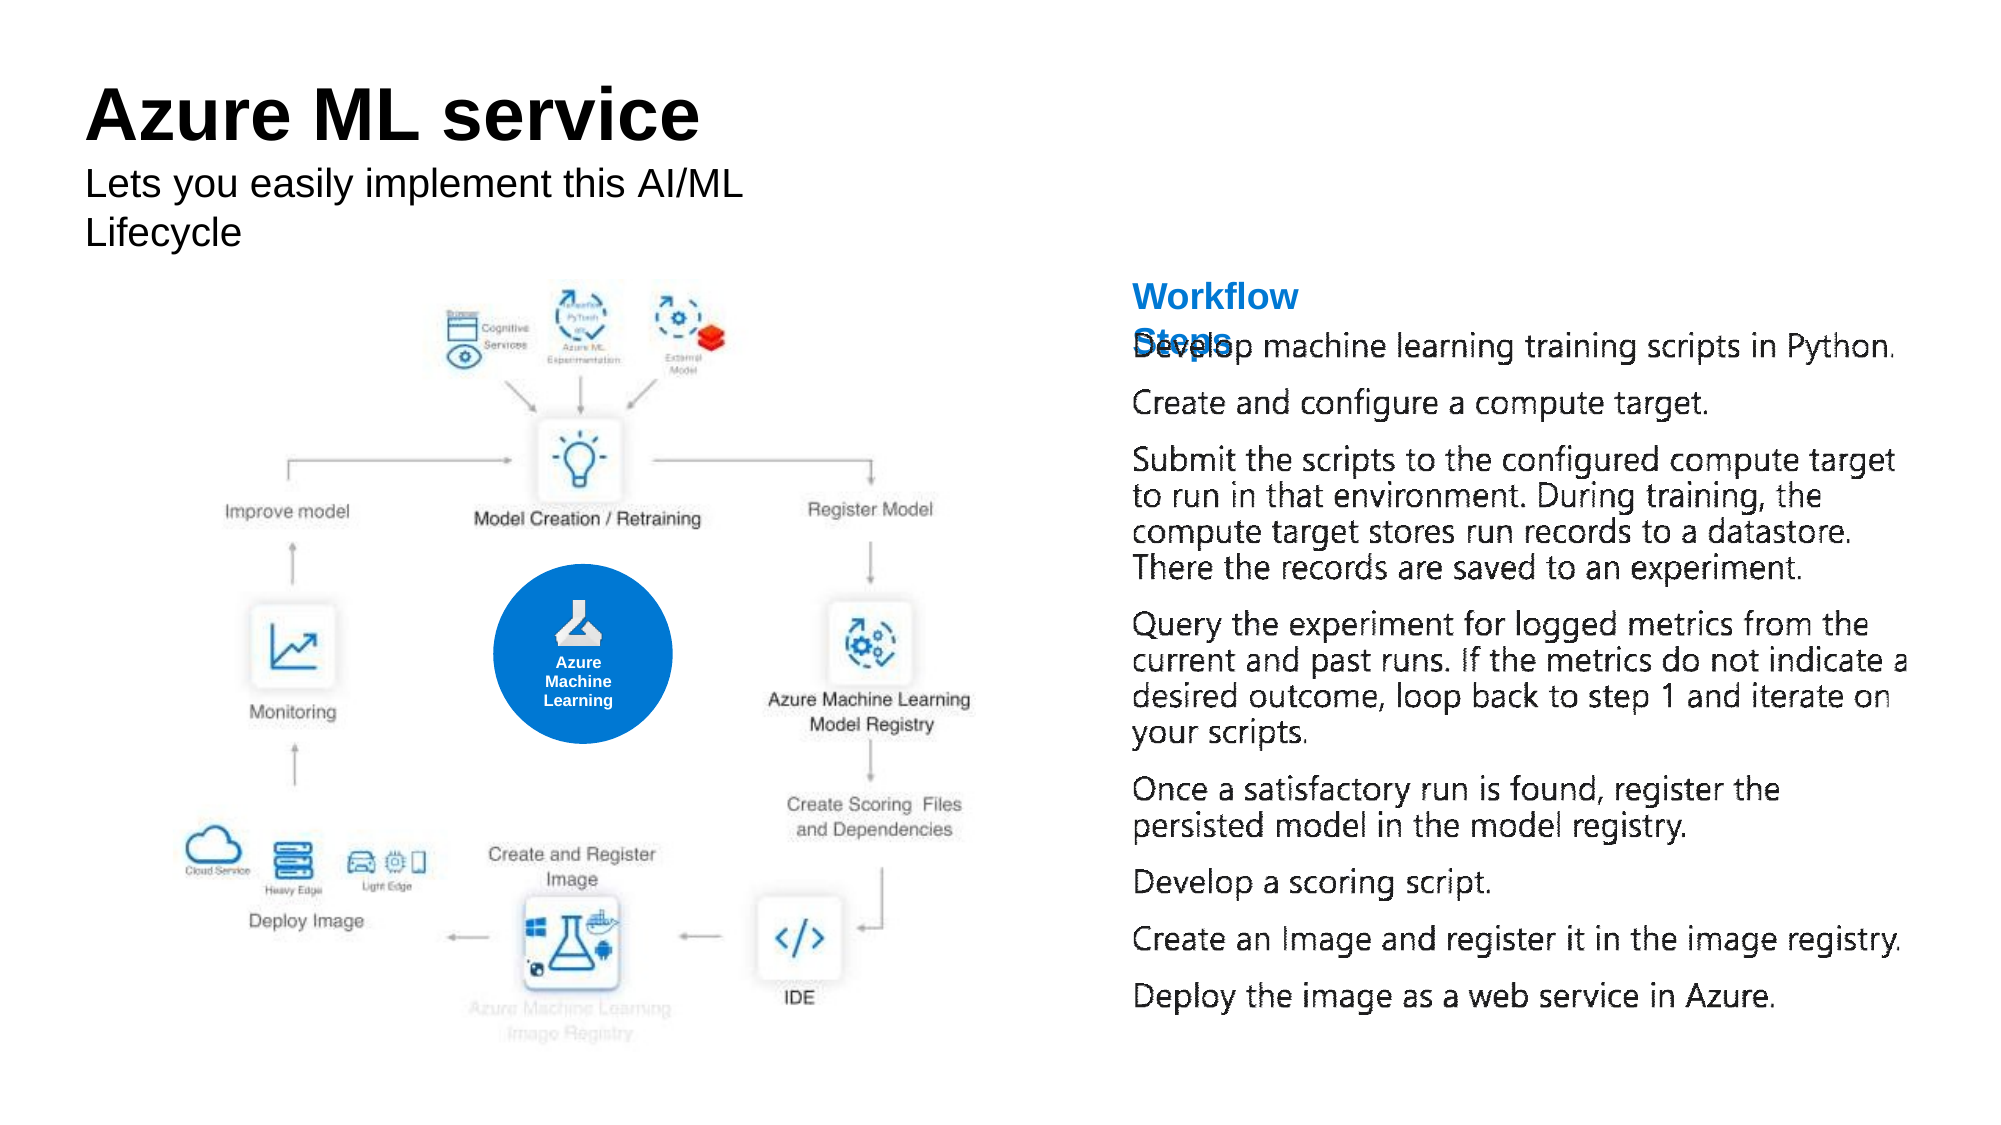

Azure ML service
Lets you easily implement this AI/ML Lifecycle
Workflow Steps

Azure
Machine Learning